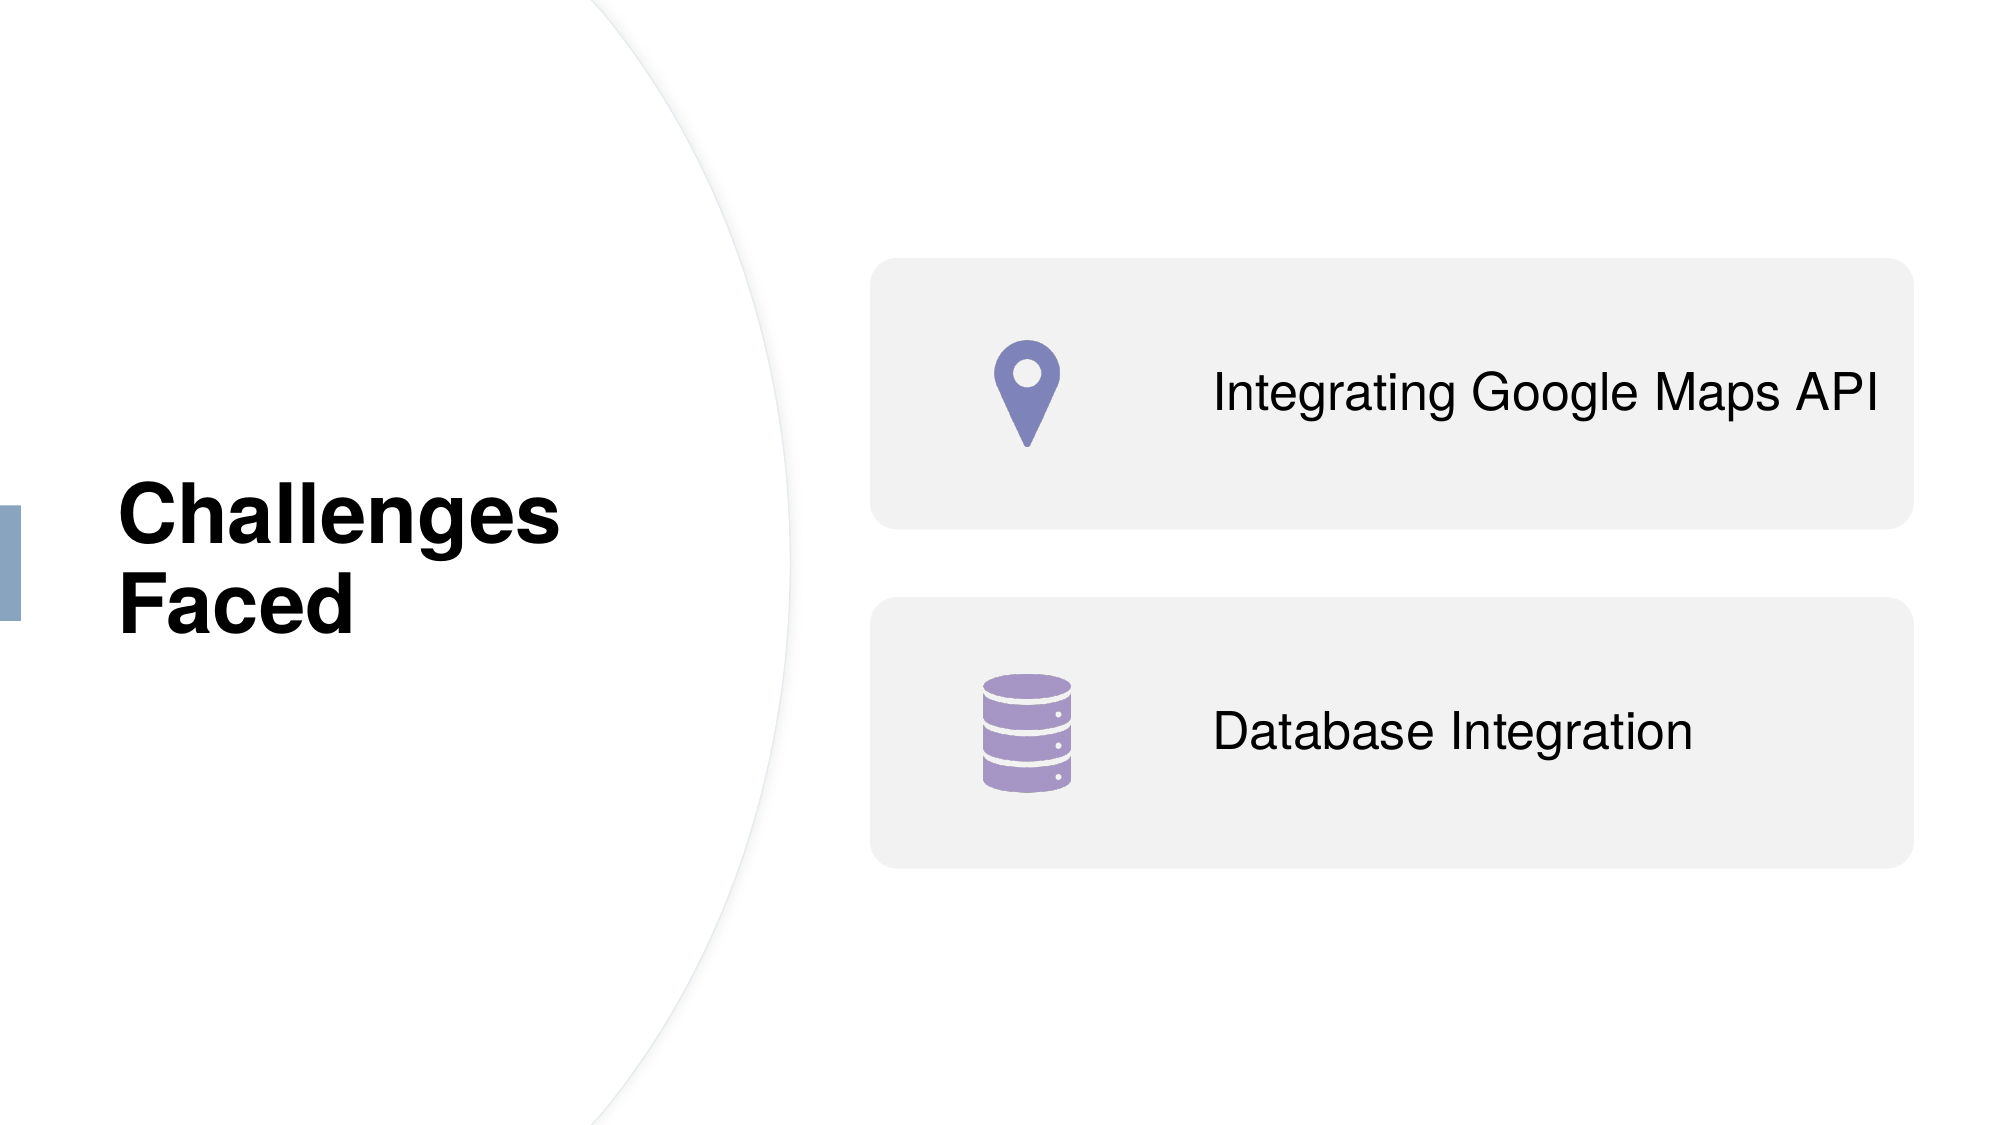

Integrating Google Maps API
Database Integration
# Challenges Faced